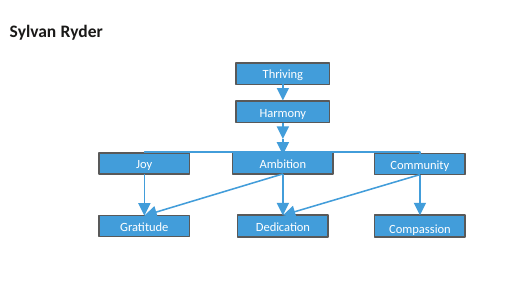

Sylvan Ryder
Thriving
Harmony
Ambition
Joy
Community
Compassion
Dedication
Gratitude